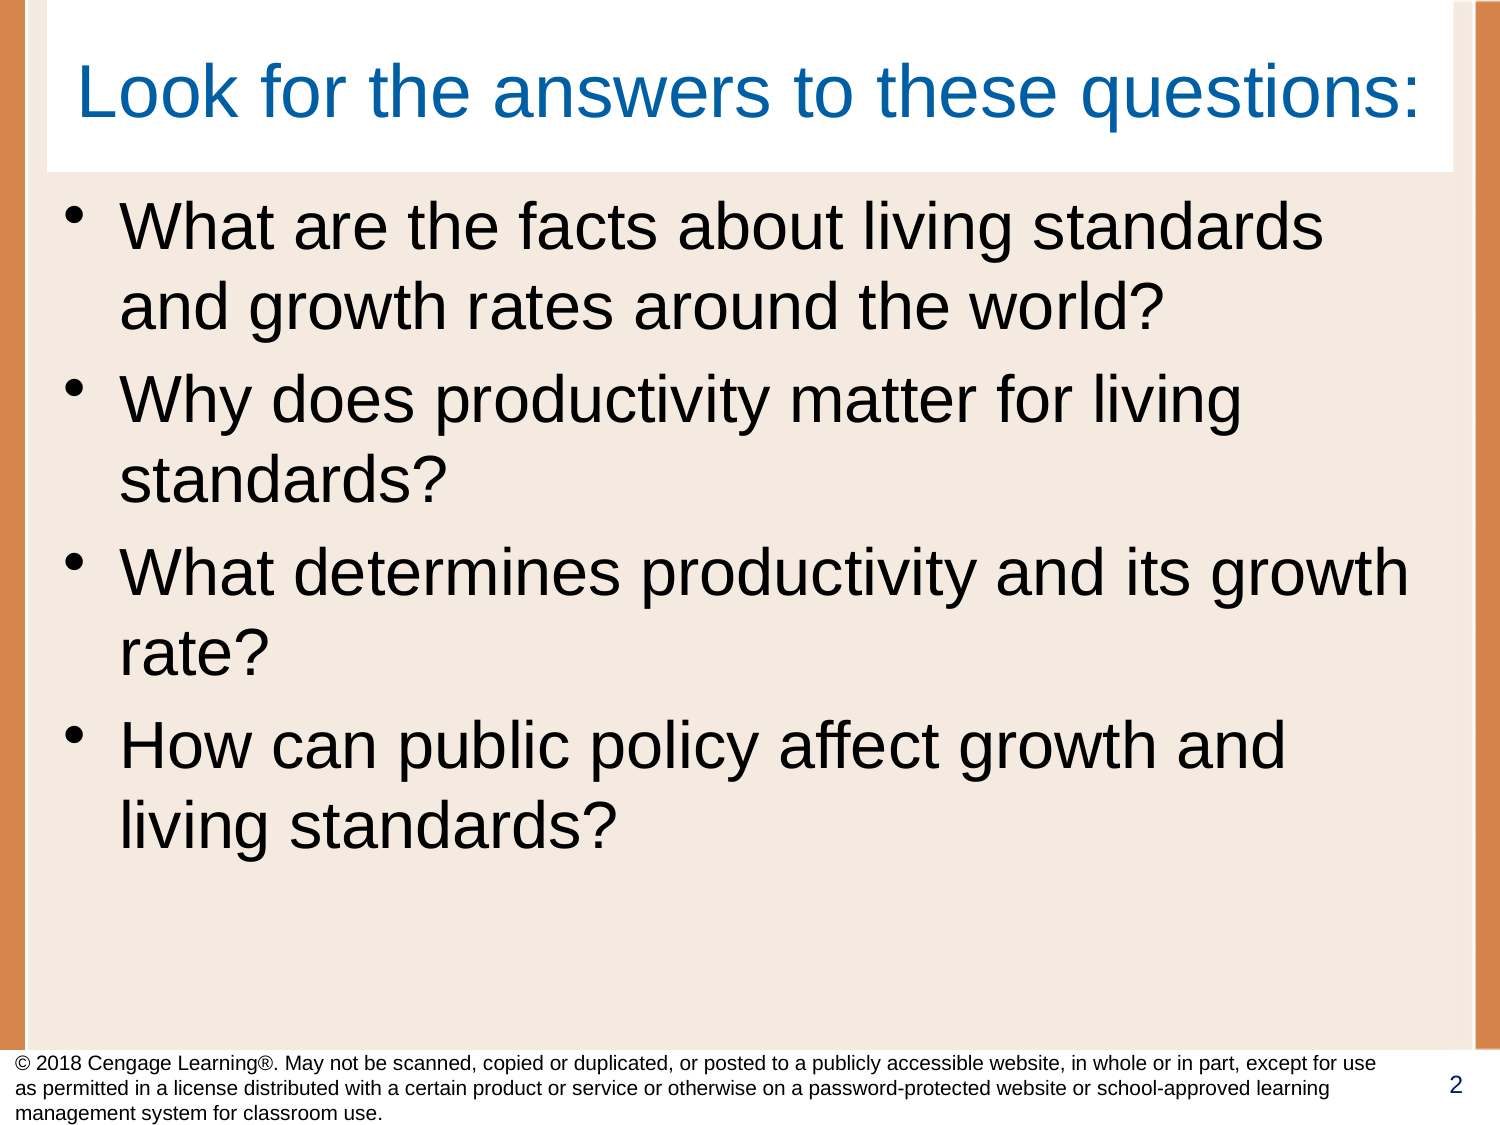

# Look for the answers to these questions:
What are the facts about living standards and growth rates around the world?
Why does productivity matter for living standards?
What determines productivity and its growth rate?
How can public policy affect growth and living standards?
© 2018 Cengage Learning®. May not be scanned, copied or duplicated, or posted to a publicly accessible website, in whole or in part, except for use as permitted in a license distributed with a certain product or service or otherwise on a password-protected website or school-approved learning management system for classroom use.
2